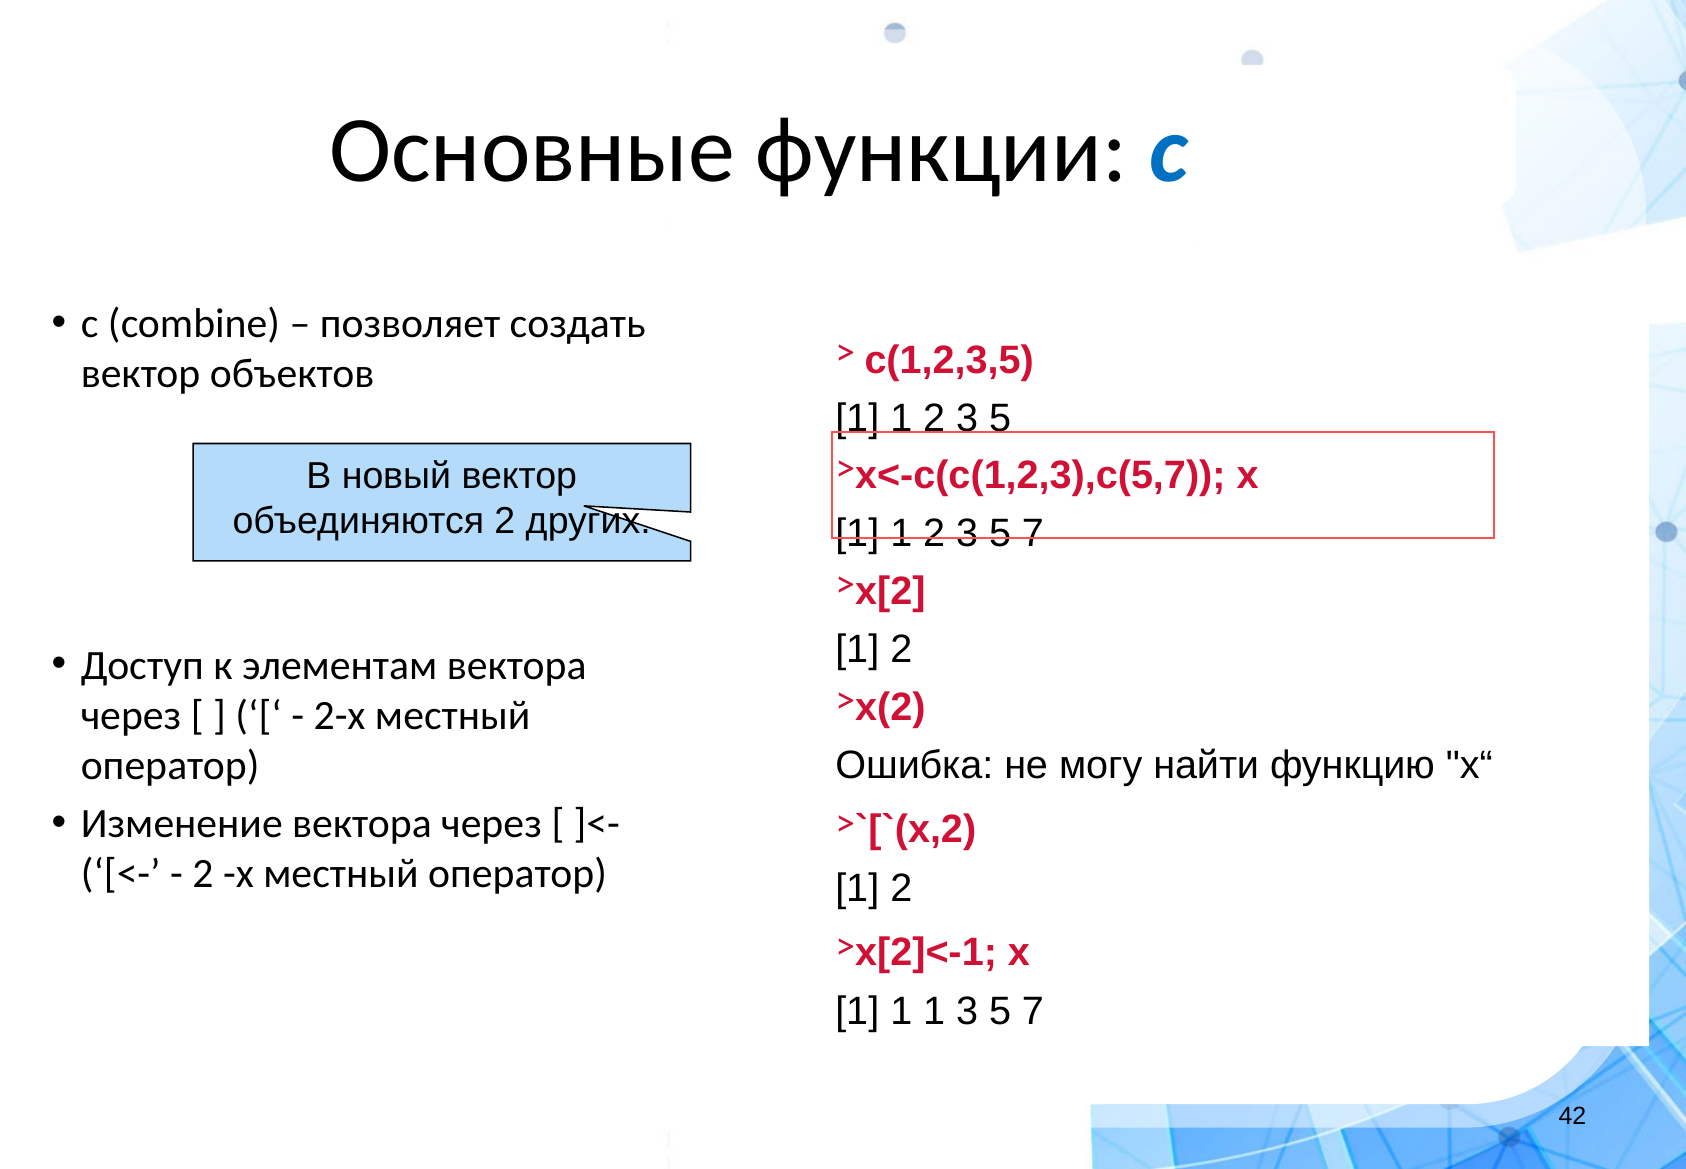

Основные функции: с

c(1,2,3,5)
[1] 1 2 3 5
x<-c(c(1,2,3),c(5,7)); x
[1] 1 2 3 5 7
x[2]
[1] 2
x(2)
Ошибка: не могу найти функцию "x“
`[`(x,2)
[1] 2
x[2]<-1; x
[1] 1 1 3 5 7
с (combine) – позволяет создать вектор объектов

Доступ к элементам вектора через [ ] (‘[‘ - 2-х местный оператор)
Изменение вектора через [ ]<- (‘[<-’ - 2 -х местный оператор)

В новый вектор объединяются 2 других.
42